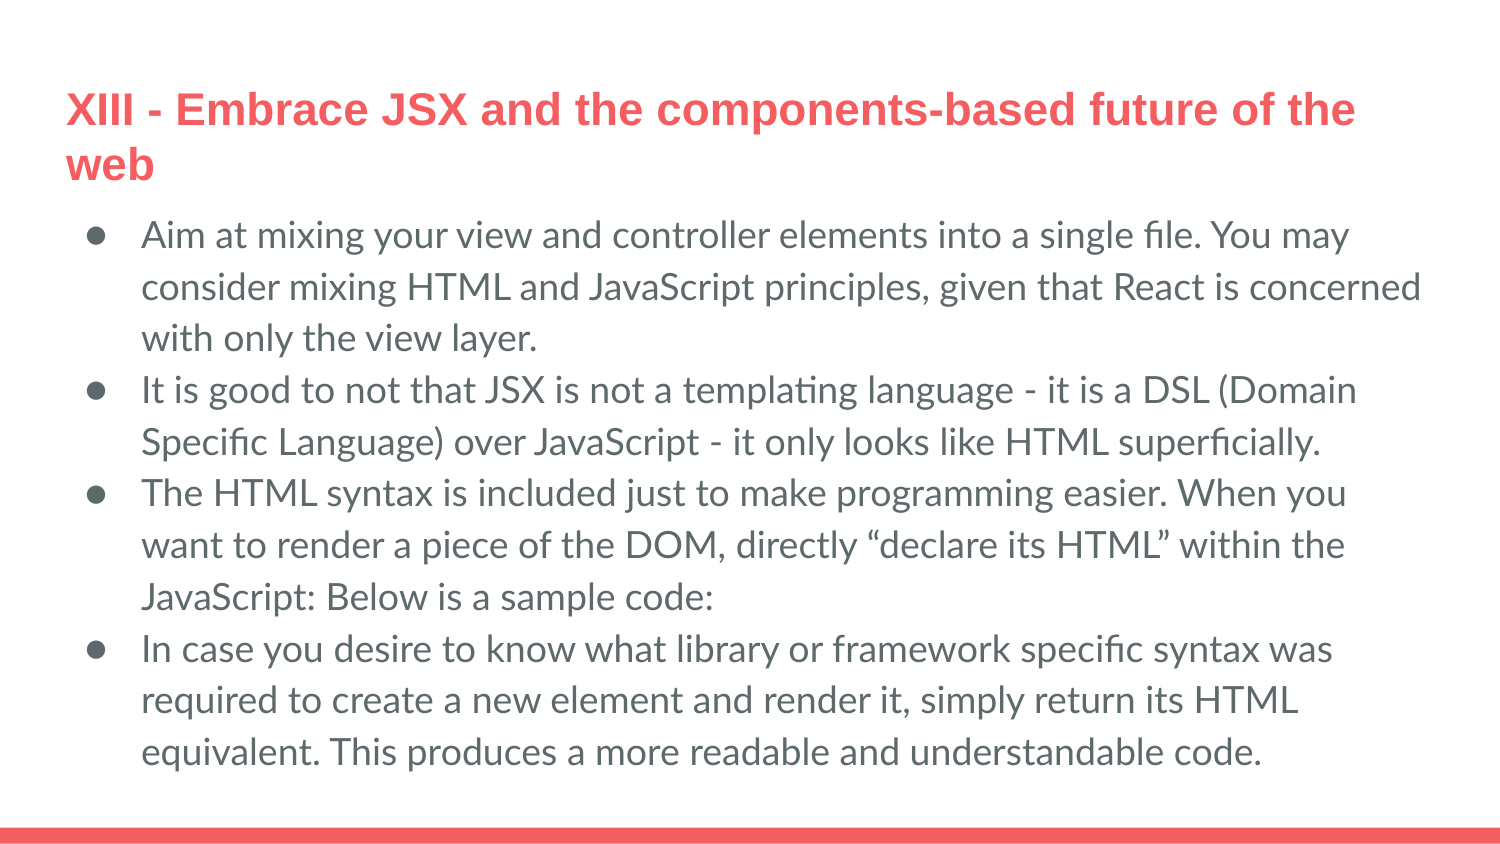

# XIII - Embrace JSX and the components-based future of the web
Aim at mixing your view and controller elements into a single file. You may consider mixing HTML and JavaScript principles, given that React is concerned with only the view layer.
It is good to not that JSX is not a templating language - it is a DSL (Domain Specific Language) over JavaScript - it only looks like HTML superficially.
The HTML syntax is included just to make programming easier. When you want to render a piece of the DOM, directly “declare its HTML” within the JavaScript: Below is a sample code:
In case you desire to know what library or framework specific syntax was required to create a new element and render it, simply return its HTML equivalent. This produces a more readable and understandable code.